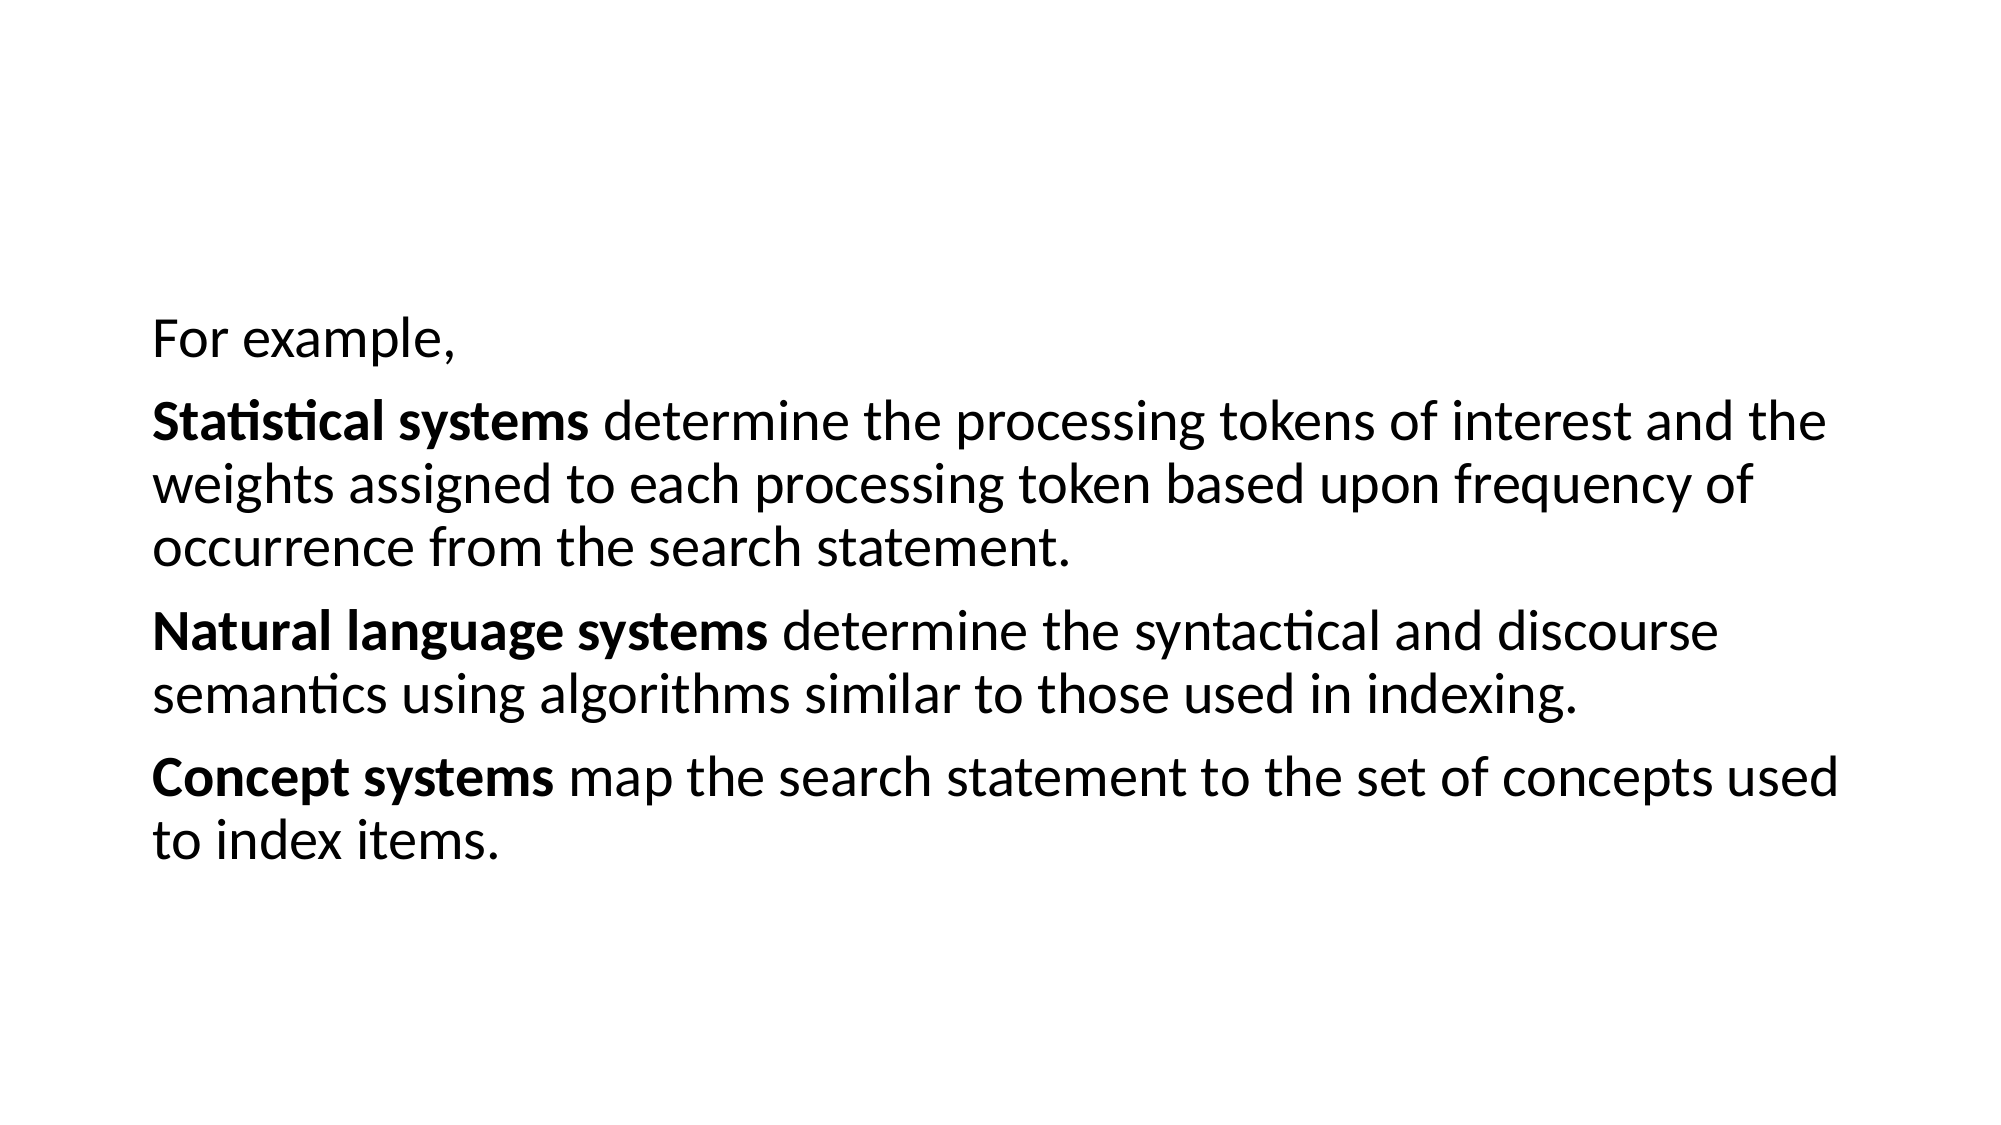

For example,
Statistical systems determine the processing tokens of interest and the weights assigned to each processing token based upon frequency of occurrence from the search statement.
Natural language systems determine the syntactical and discourse semantics using algorithms similar to those used in indexing.
Concept systems map the search statement to the set of concepts used to index items.